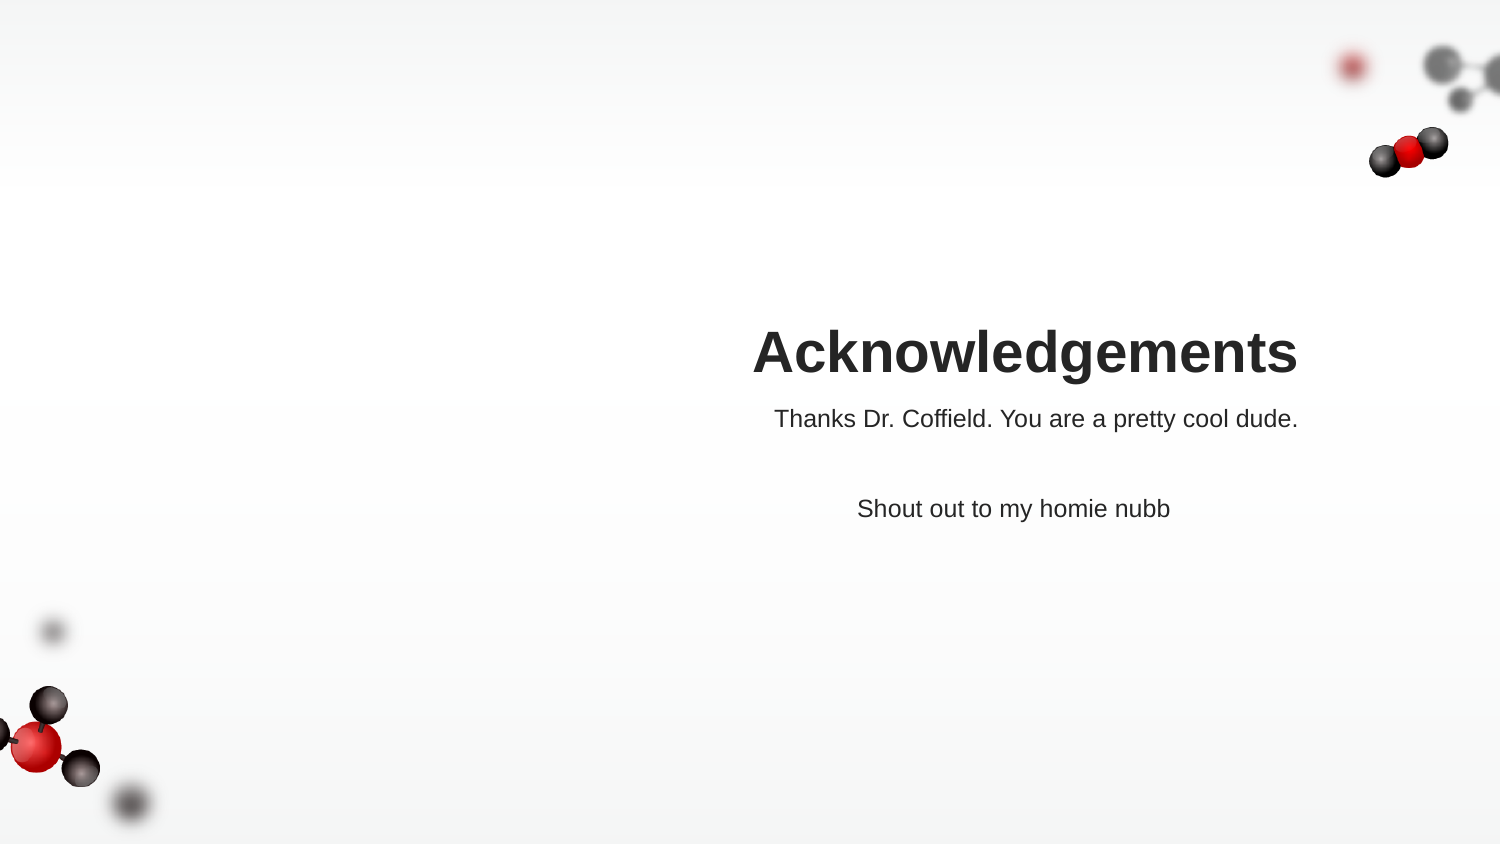

# Acknowledgements
Thanks Dr. Coffield. You are a pretty cool dude.

Shout out to my homie nubb